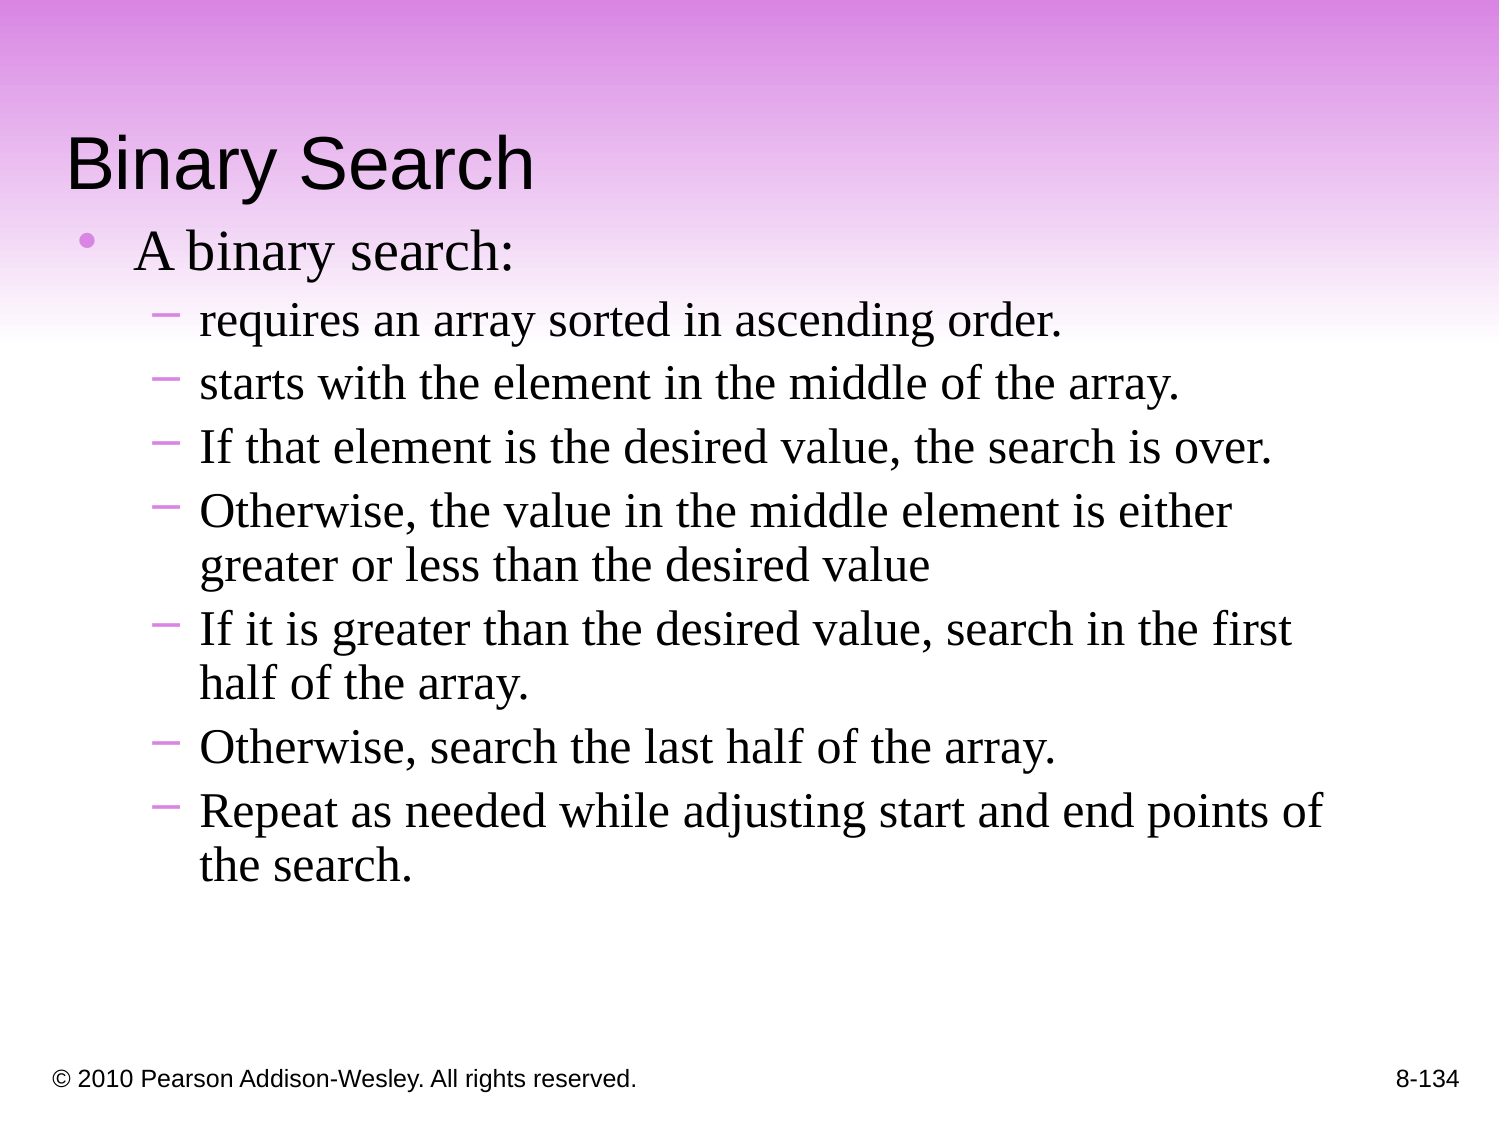

Binary Search
A binary search:
requires an array sorted in ascending order.
starts with the element in the middle of the array.
If that element is the desired value, the search is over.
Otherwise, the value in the middle element is either greater or less than the desired value
If it is greater than the desired value, search in the first half of the array.
Otherwise, search the last half of the array.
Repeat as needed while adjusting start and end points of the search.
8-134